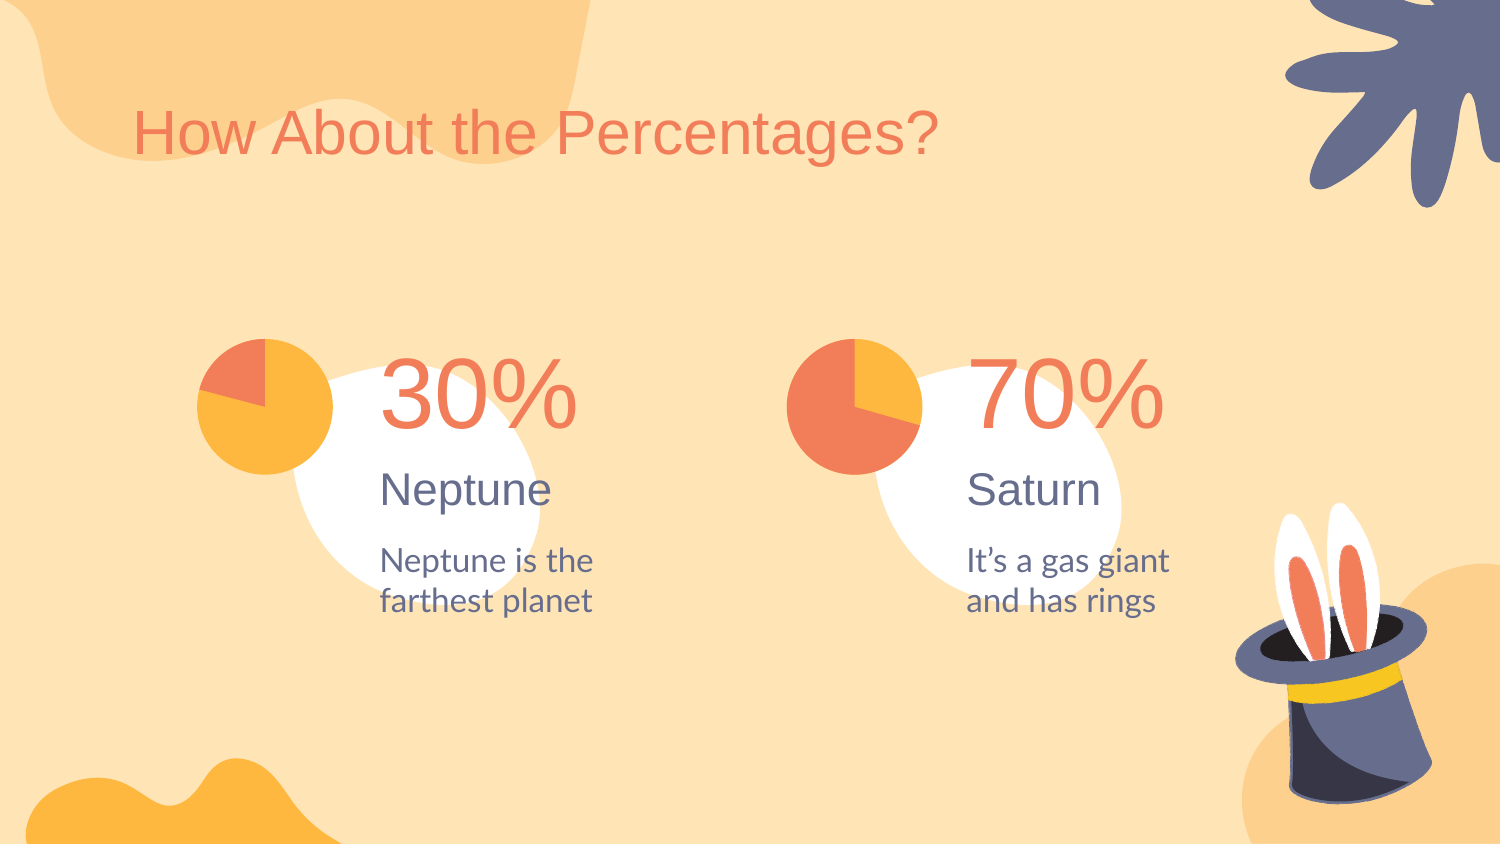

# How About the Percentages?
30%
70%

Neptune
Saturn
Neptune is the farthest planet
It’s a gas giant and has rings